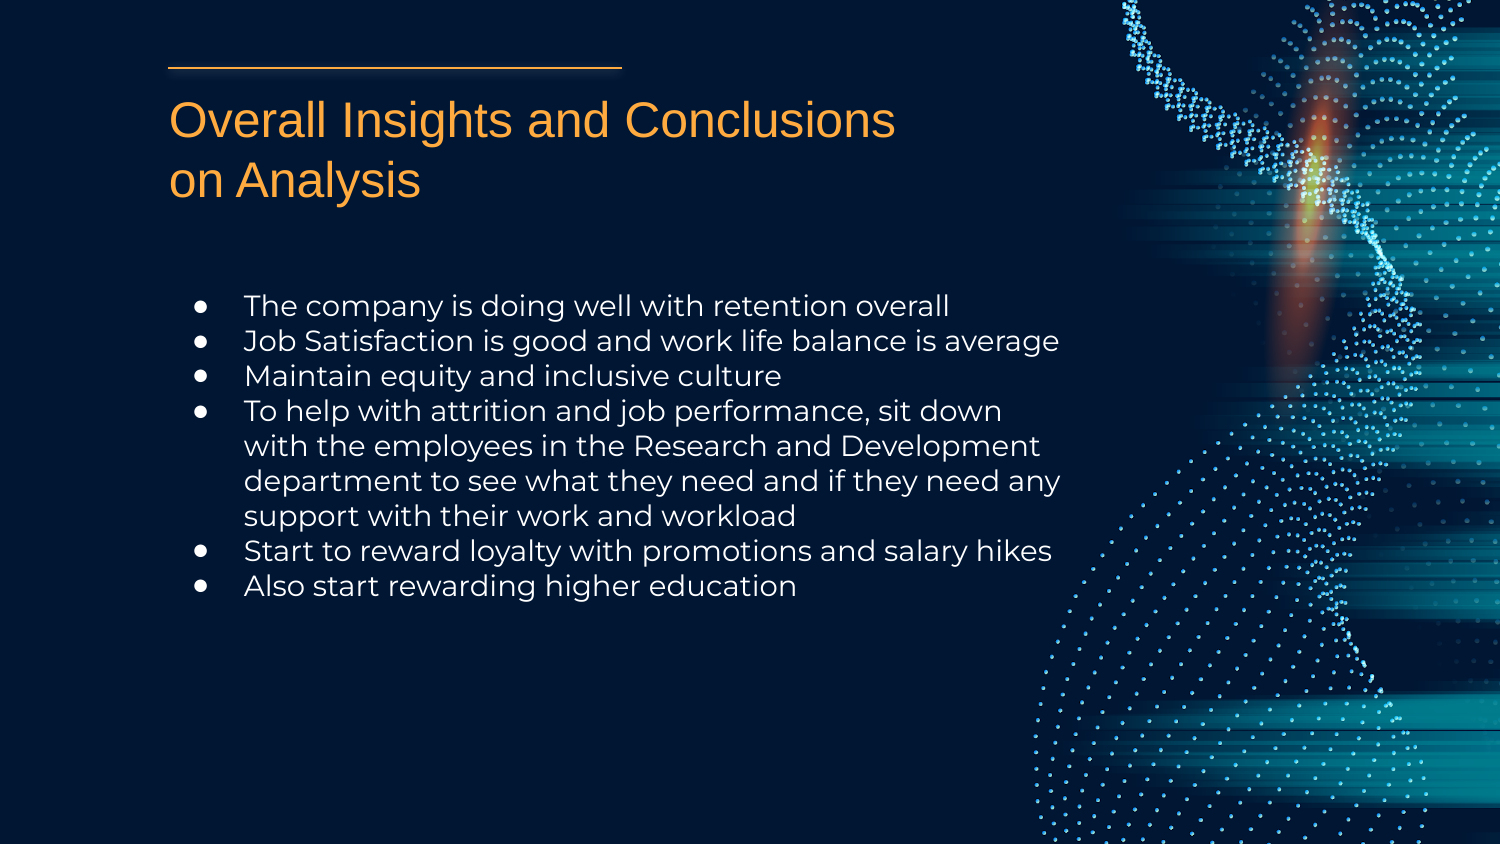

# Overall Insights and Conclusions on Analysis
The company is doing well with retention overall
Job Satisfaction is good and work life balance is average
Maintain equity and inclusive culture
To help with attrition and job performance, sit down with the employees in the Research and Development department to see what they need and if they need any support with their work and workload
Start to reward loyalty with promotions and salary hikes
Also start rewarding higher education